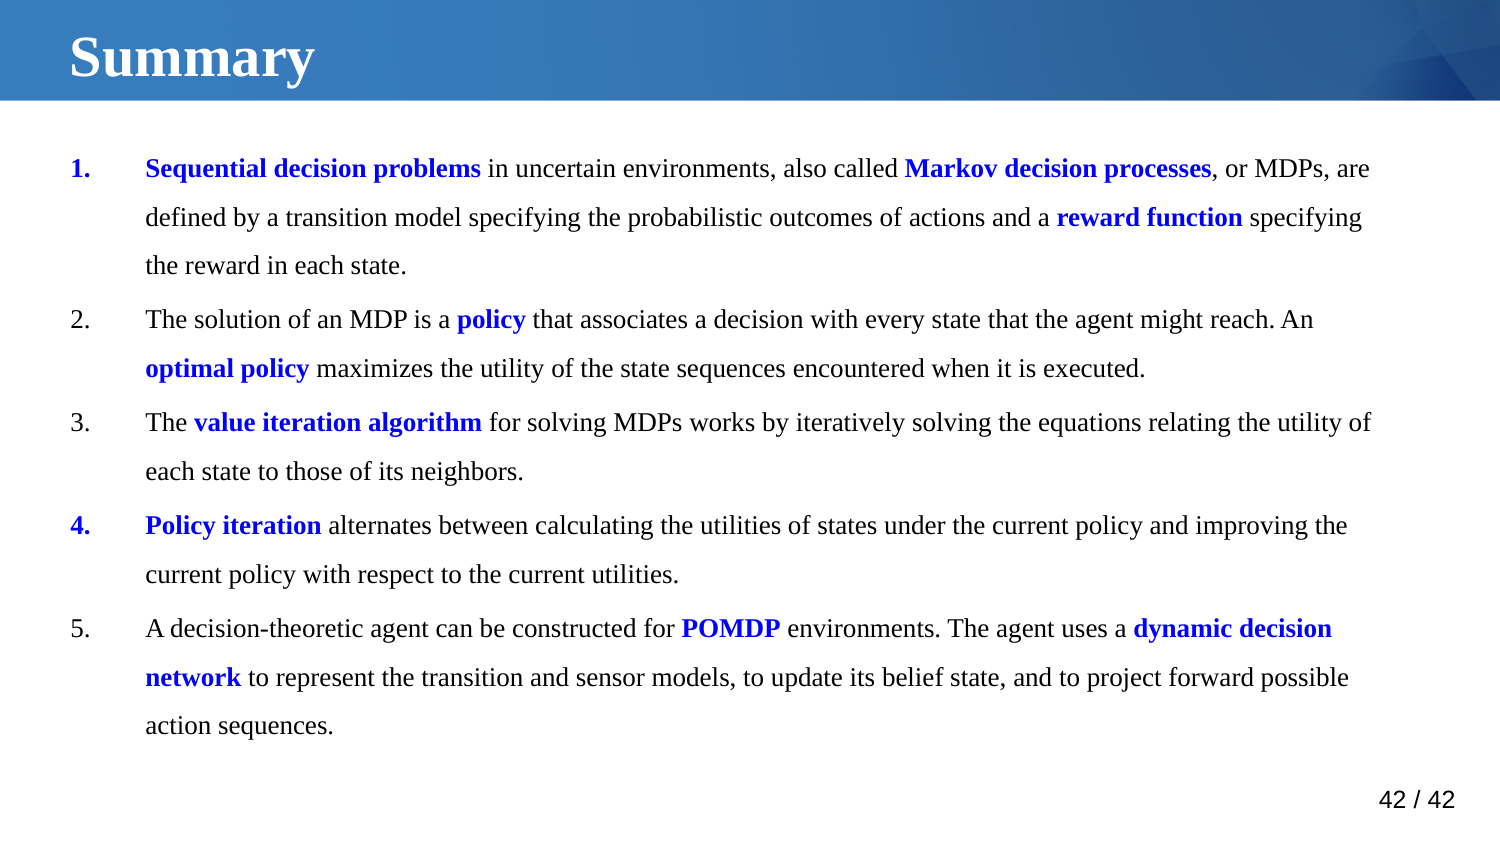

# Summary
Sequential decision problems in uncertain environments, also called Markov decision processes, or MDPs, are defined by a transition model specifying the probabilistic outcomes of actions and a reward function specifying the reward in each state.
The solution of an MDP is a policy that associates a decision with every state that the agent might reach. An optimal policy maximizes the utility of the state sequences encountered when it is executed.
The value iteration algorithm for solving MDPs works by iteratively solving the equations relating the utility of each state to those of its neighbors.
Policy iteration alternates between calculating the utilities of states under the current policy and improving the current policy with respect to the current utilities.
A decision-theoretic agent can be constructed for POMDP environments. The agent uses a dynamic decision network to represent the transition and sensor models, to update its belief state, and to project forward possible action sequences.